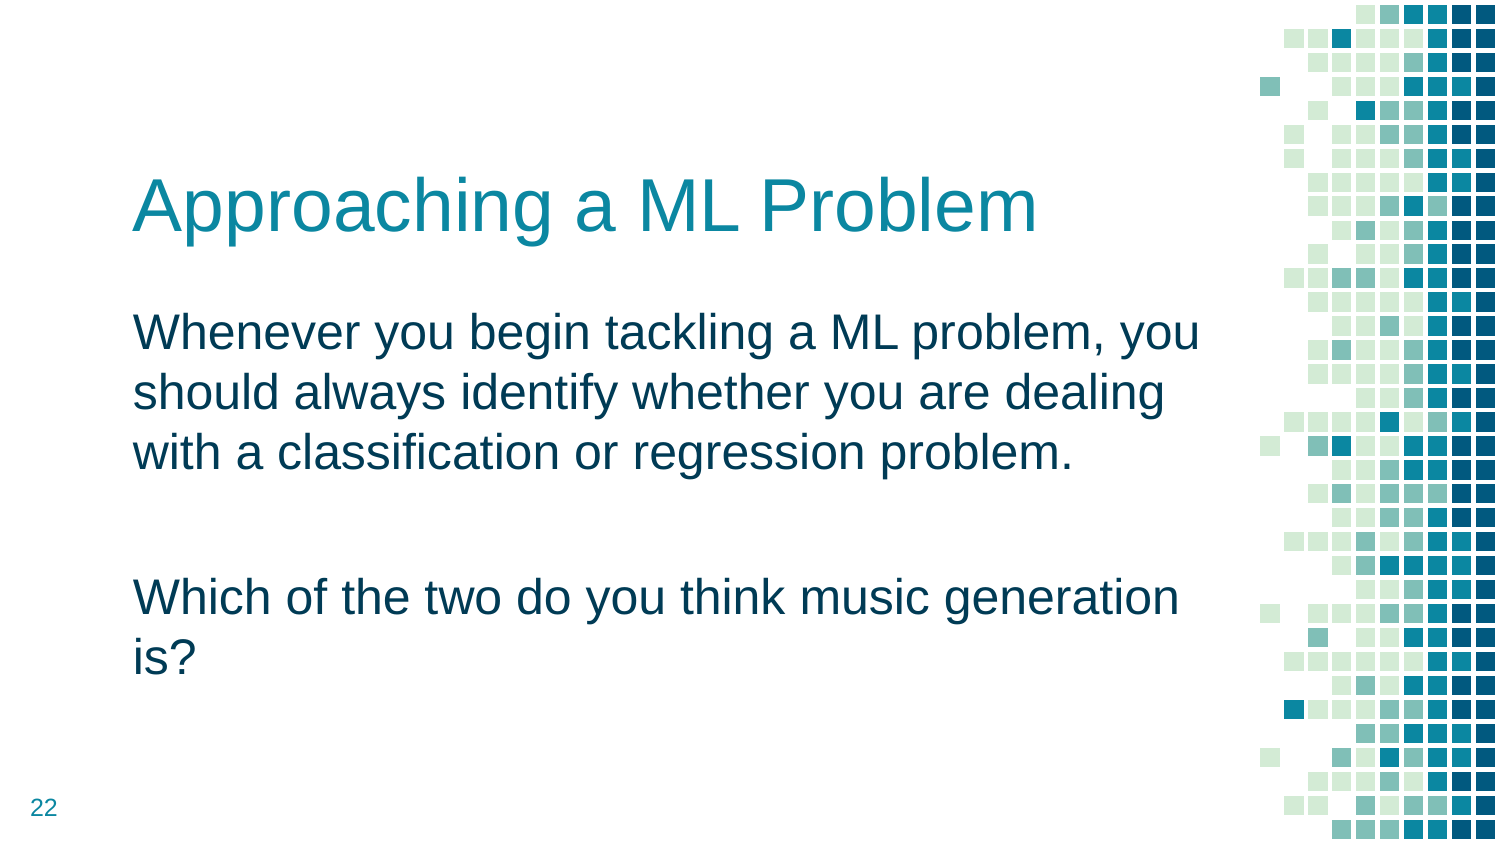

# Approaching a ML Problem
Whenever you begin tackling a ML problem, you should always identify whether you are dealing with a classification or regression problem.

Which of the two do you think music generation is?
22